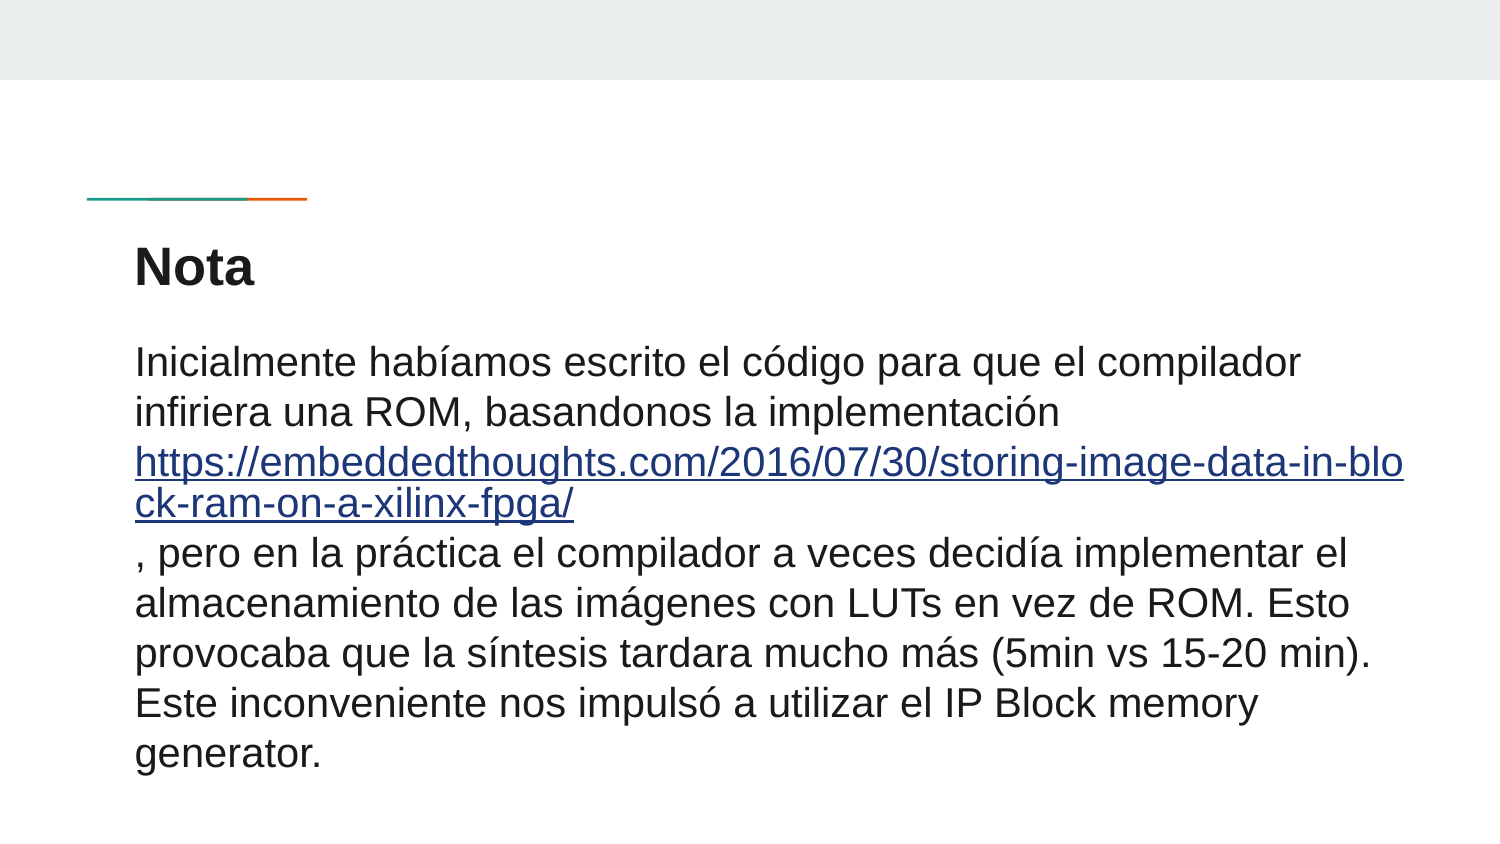

# Nota
Inicialmente habíamos escrito el código para que el compilador infiriera una ROM, basandonos la implementación https://embeddedthoughts.com/2016/07/30/storing-image-data-in-block-ram-on-a-xilinx-fpga/, pero en la práctica el compilador a veces decidía implementar el almacenamiento de las imágenes con LUTs en vez de ROM. Esto provocaba que la síntesis tardara mucho más (5min vs 15-20 min).
Este inconveniente nos impulsó a utilizar el IP Block memory generator.